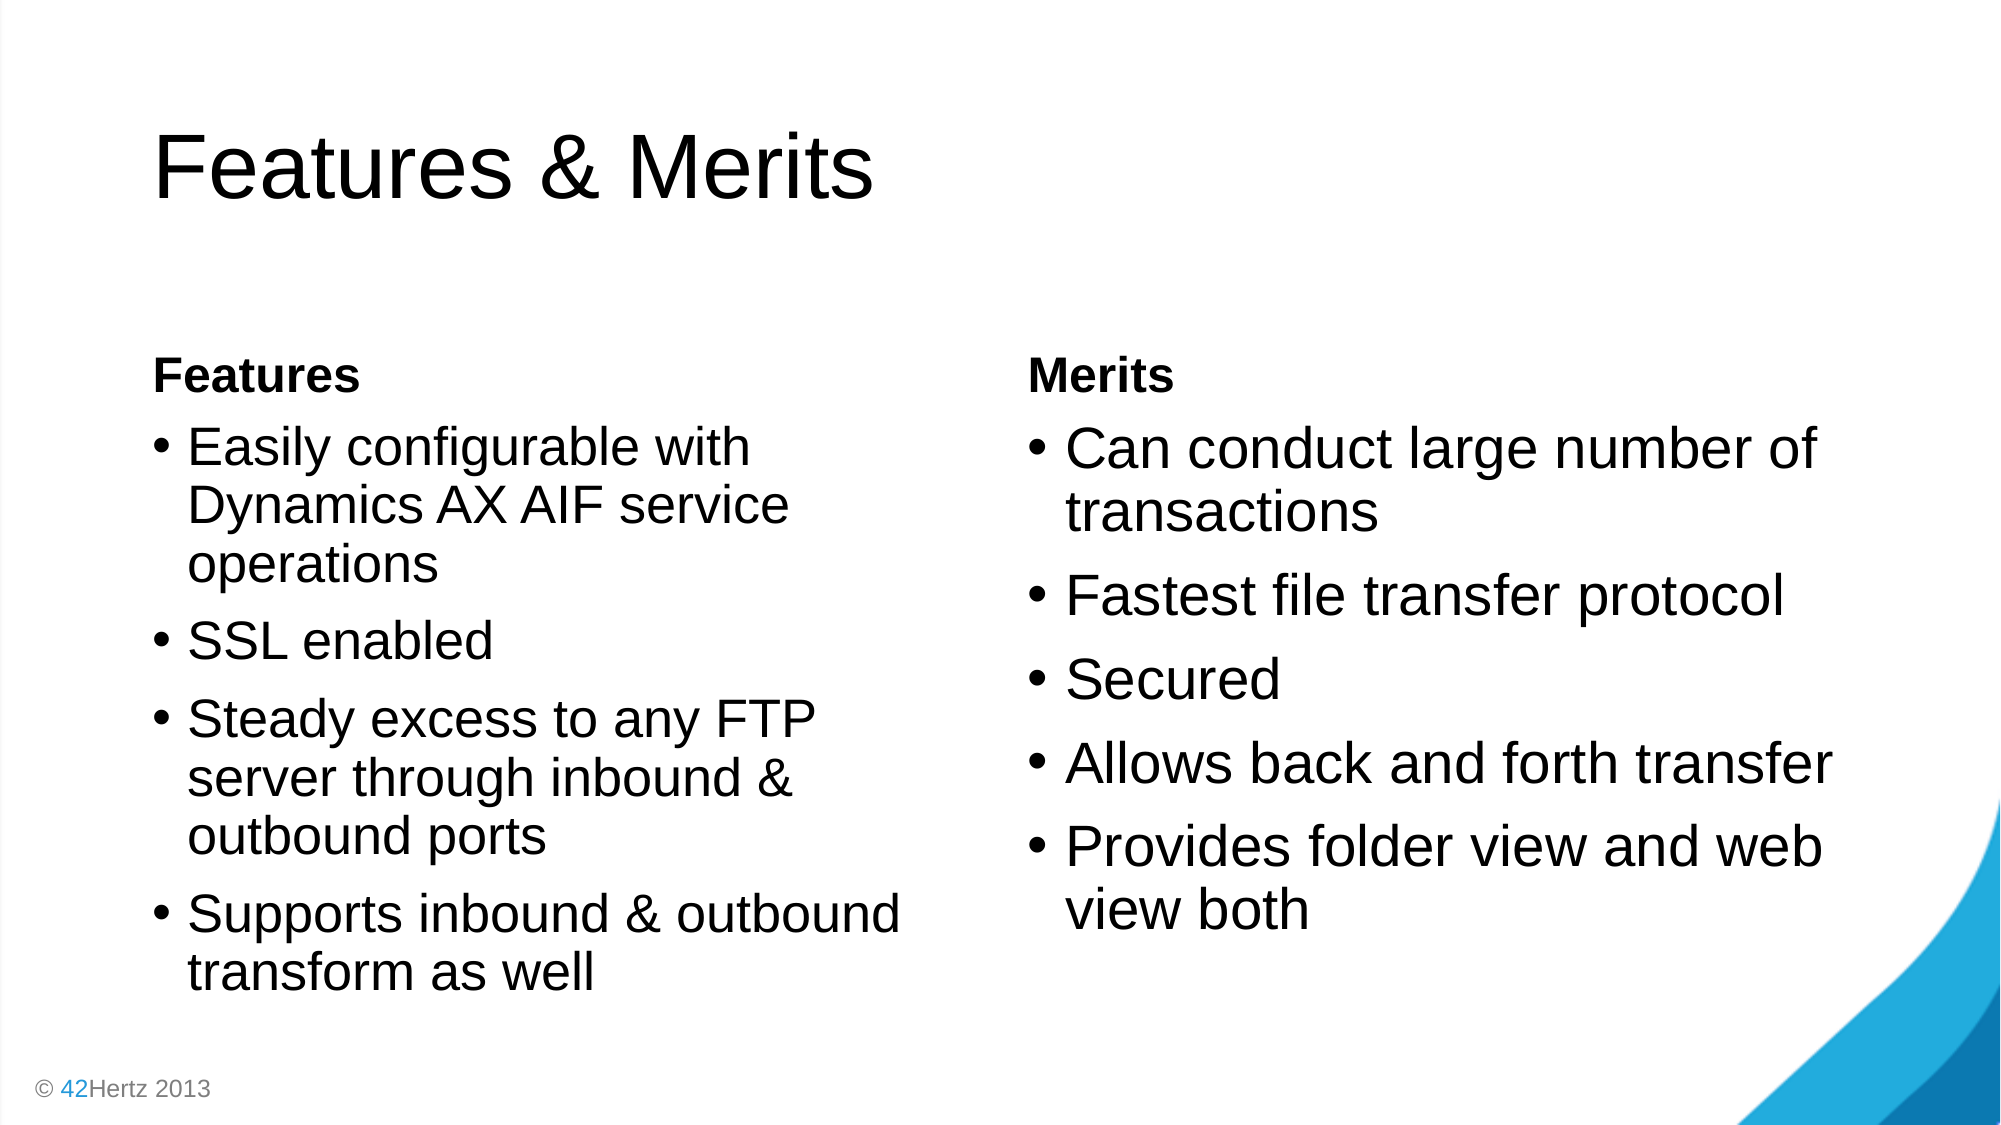

# Features & Merits
Features
Merits
Easily configurable with Dynamics AX AIF service operations
SSL enabled
Steady excess to any FTP server through inbound & outbound ports
Supports inbound & outbound transform as well

Can conduct large number of transactions
Fastest file transfer protocol
Secured
Allows back and forth transfer
Provides folder view and web view both